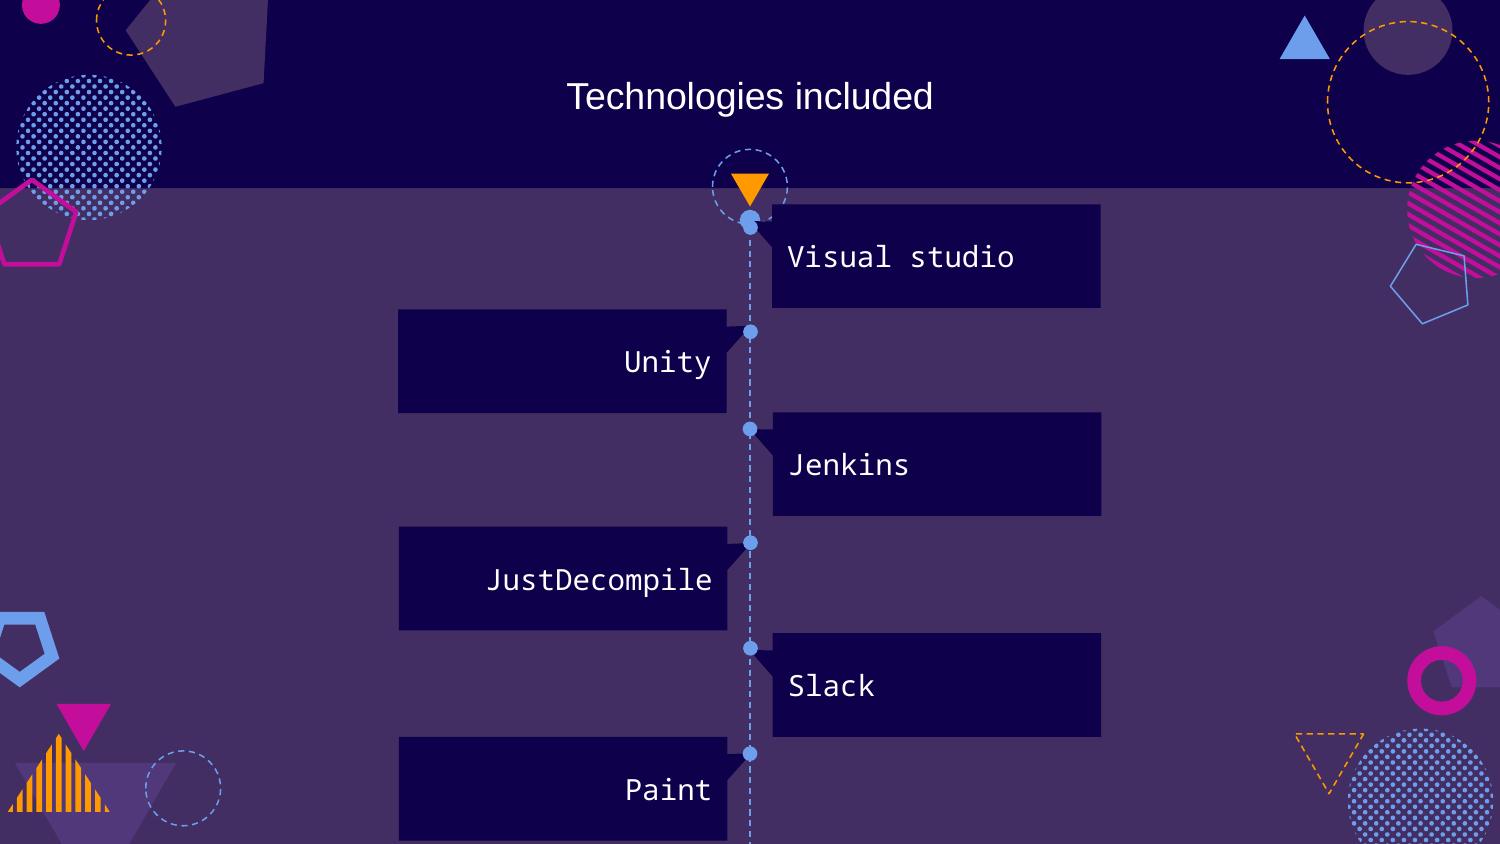

# Technologies included
Visual studio

Unity

Jenkins

JustDecompile

Slack

Paint